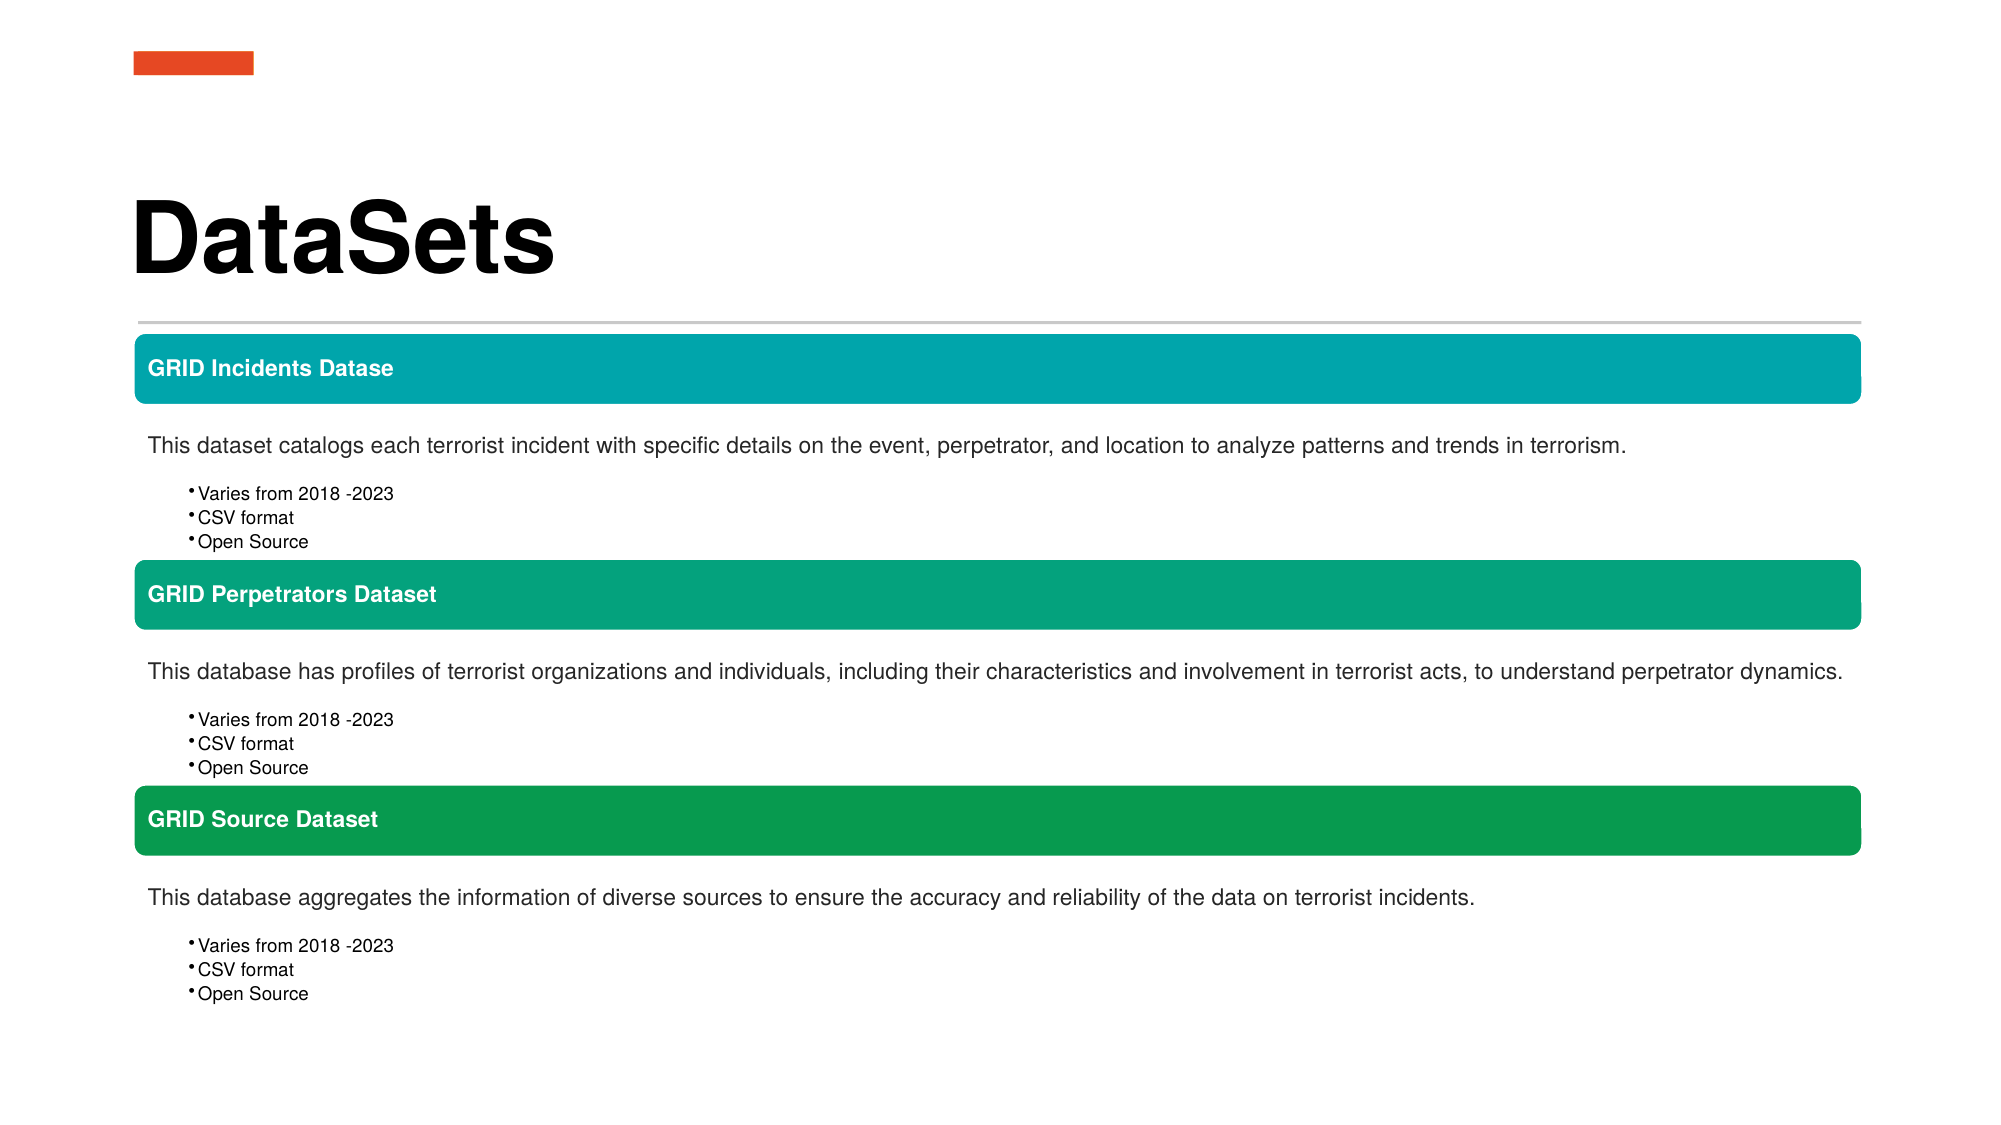

# DataSets

GRID Incidents Datase
This dataset catalogs each terrorist incident with specific details on the event, perpetrator, and location to analyze patterns and trends in terrorism.
Varies from 2018 -2023
CSV format
Open Source
GRID Perpetrators Dataset
This database has profiles of terrorist organizations and individuals, including their characteristics and involvement in terrorist acts, to understand perpetrator dynamics.
Varies from 2018 -2023
CSV format
Open Source
GRID Source Dataset
This database aggregates the information of diverse sources to ensure the accuracy and reliability of the data on terrorist incidents.
Varies from 2018 -2023
CSV format
Open Source